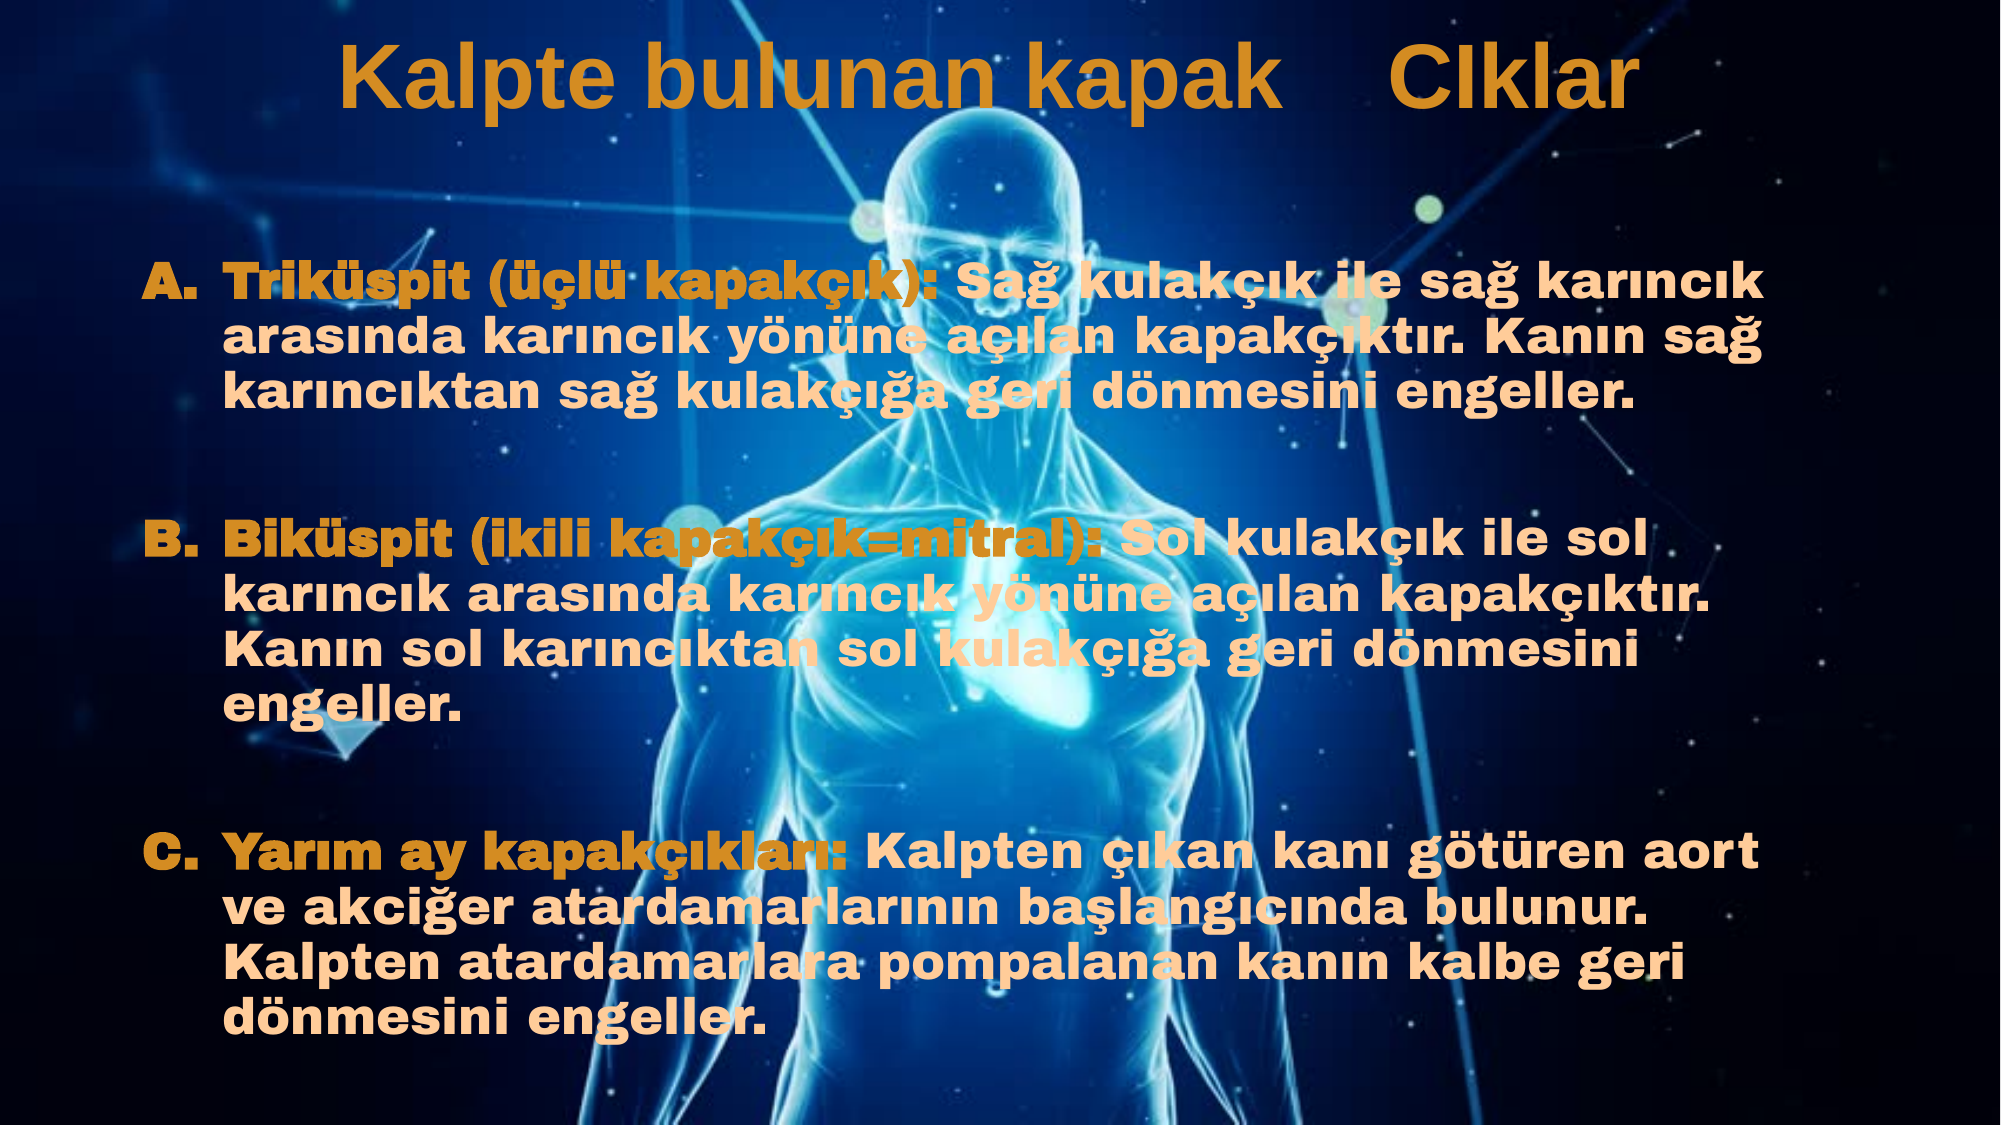

# Kalpte bulunan kapak	CIklar
Triküspit (üçlü kapakçık): Sağ kulakçık ile sağ karıncık arasında karıncık yönüne açılan kapakçıktır. Kanın sağ karıncıktan sağ kulakçığa geri dönmesini engeller.

Biküspit (ikili kapakçık=mitral): Sol kulakçık ile sol karıncık arasında karıncık yönüne açılan kapakçıktır. Kanın sol karıncıktan sol kulakçığa geri dönmesini engeller.

Yarım ay kapakçıkları: Kalpten çıkan kanı götüren aort ve akciğer atardamarlarının başlangıcında bulunur. Kalpten atardamarlara pompalanan kanın kalbe geri dönmesini engeller.